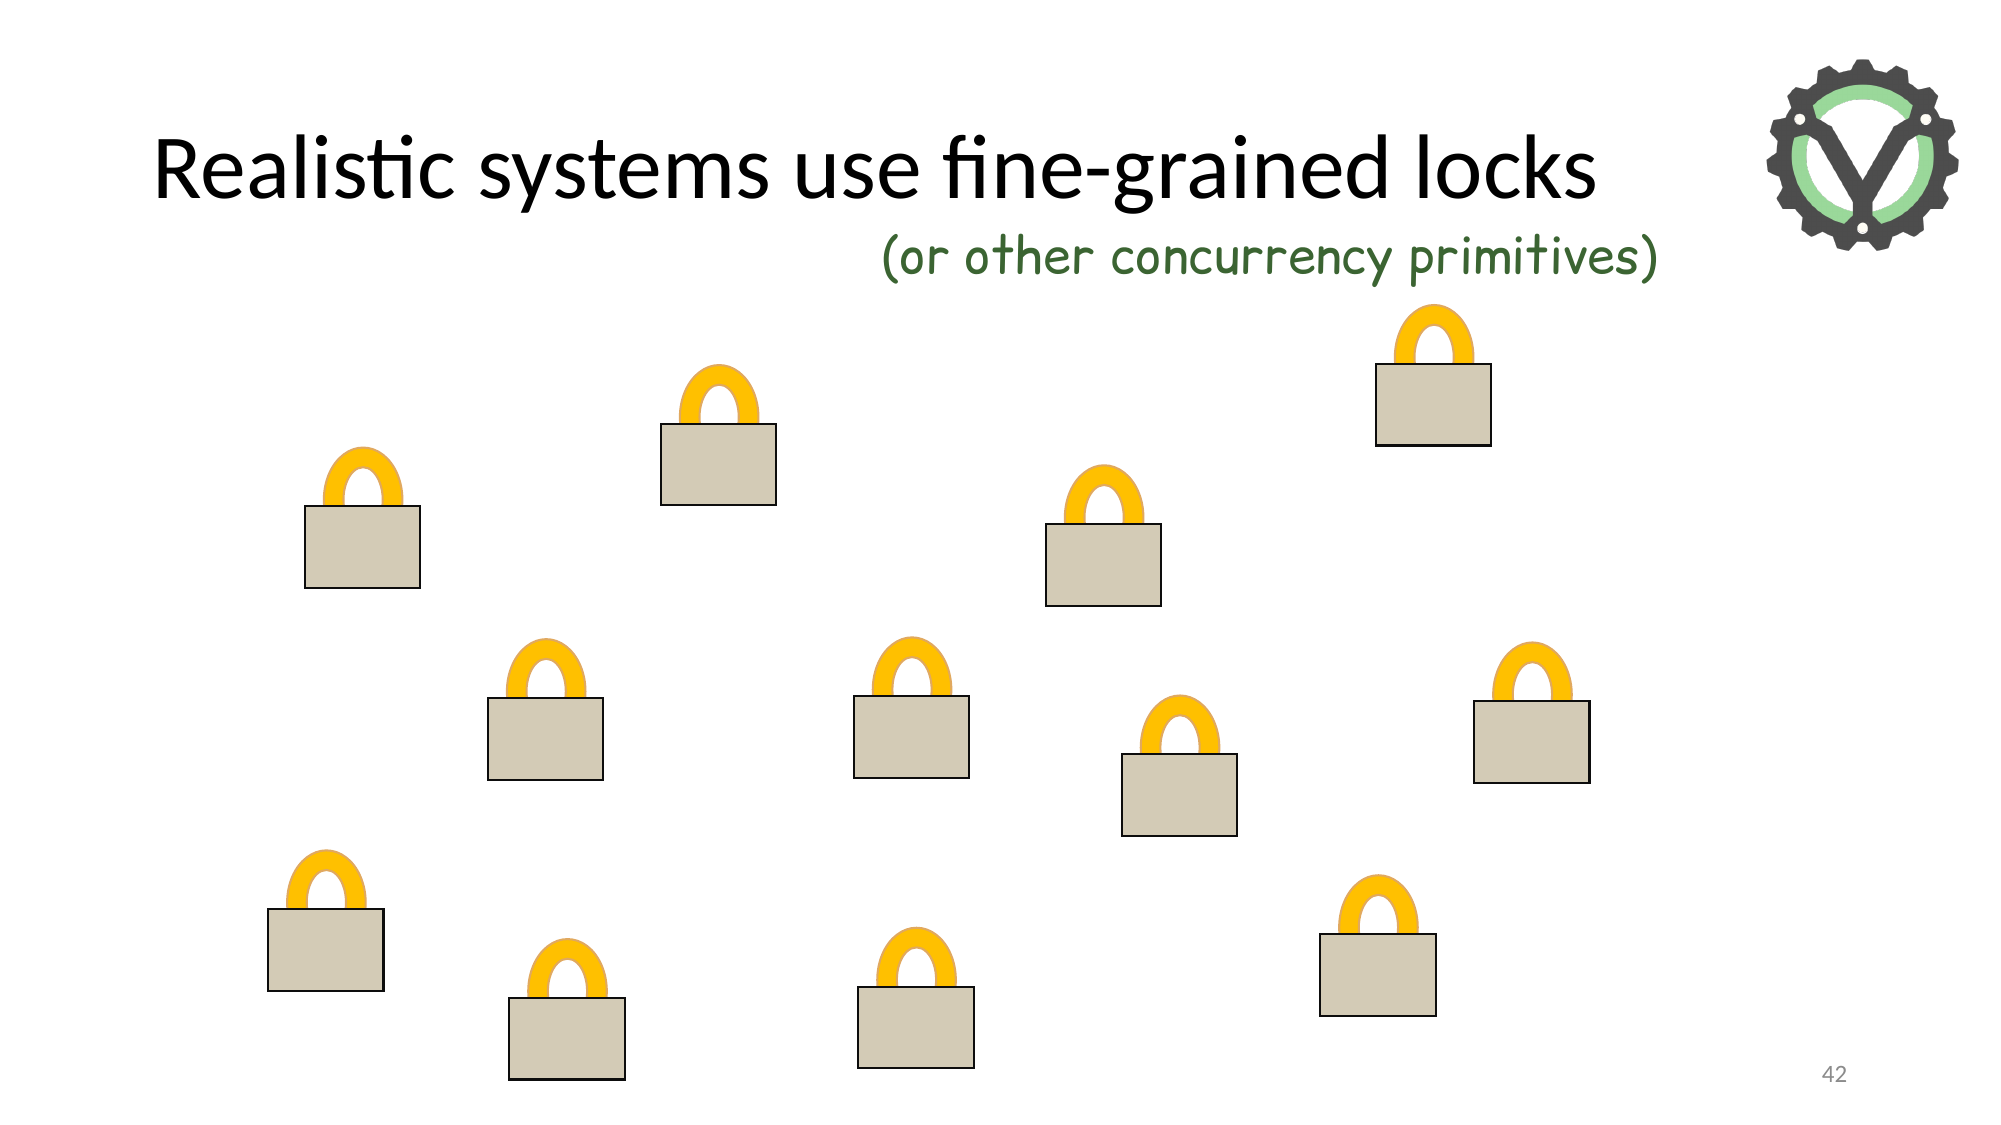

# Realistic systems use fine-grained locks
(or other concurrency primitives)

42